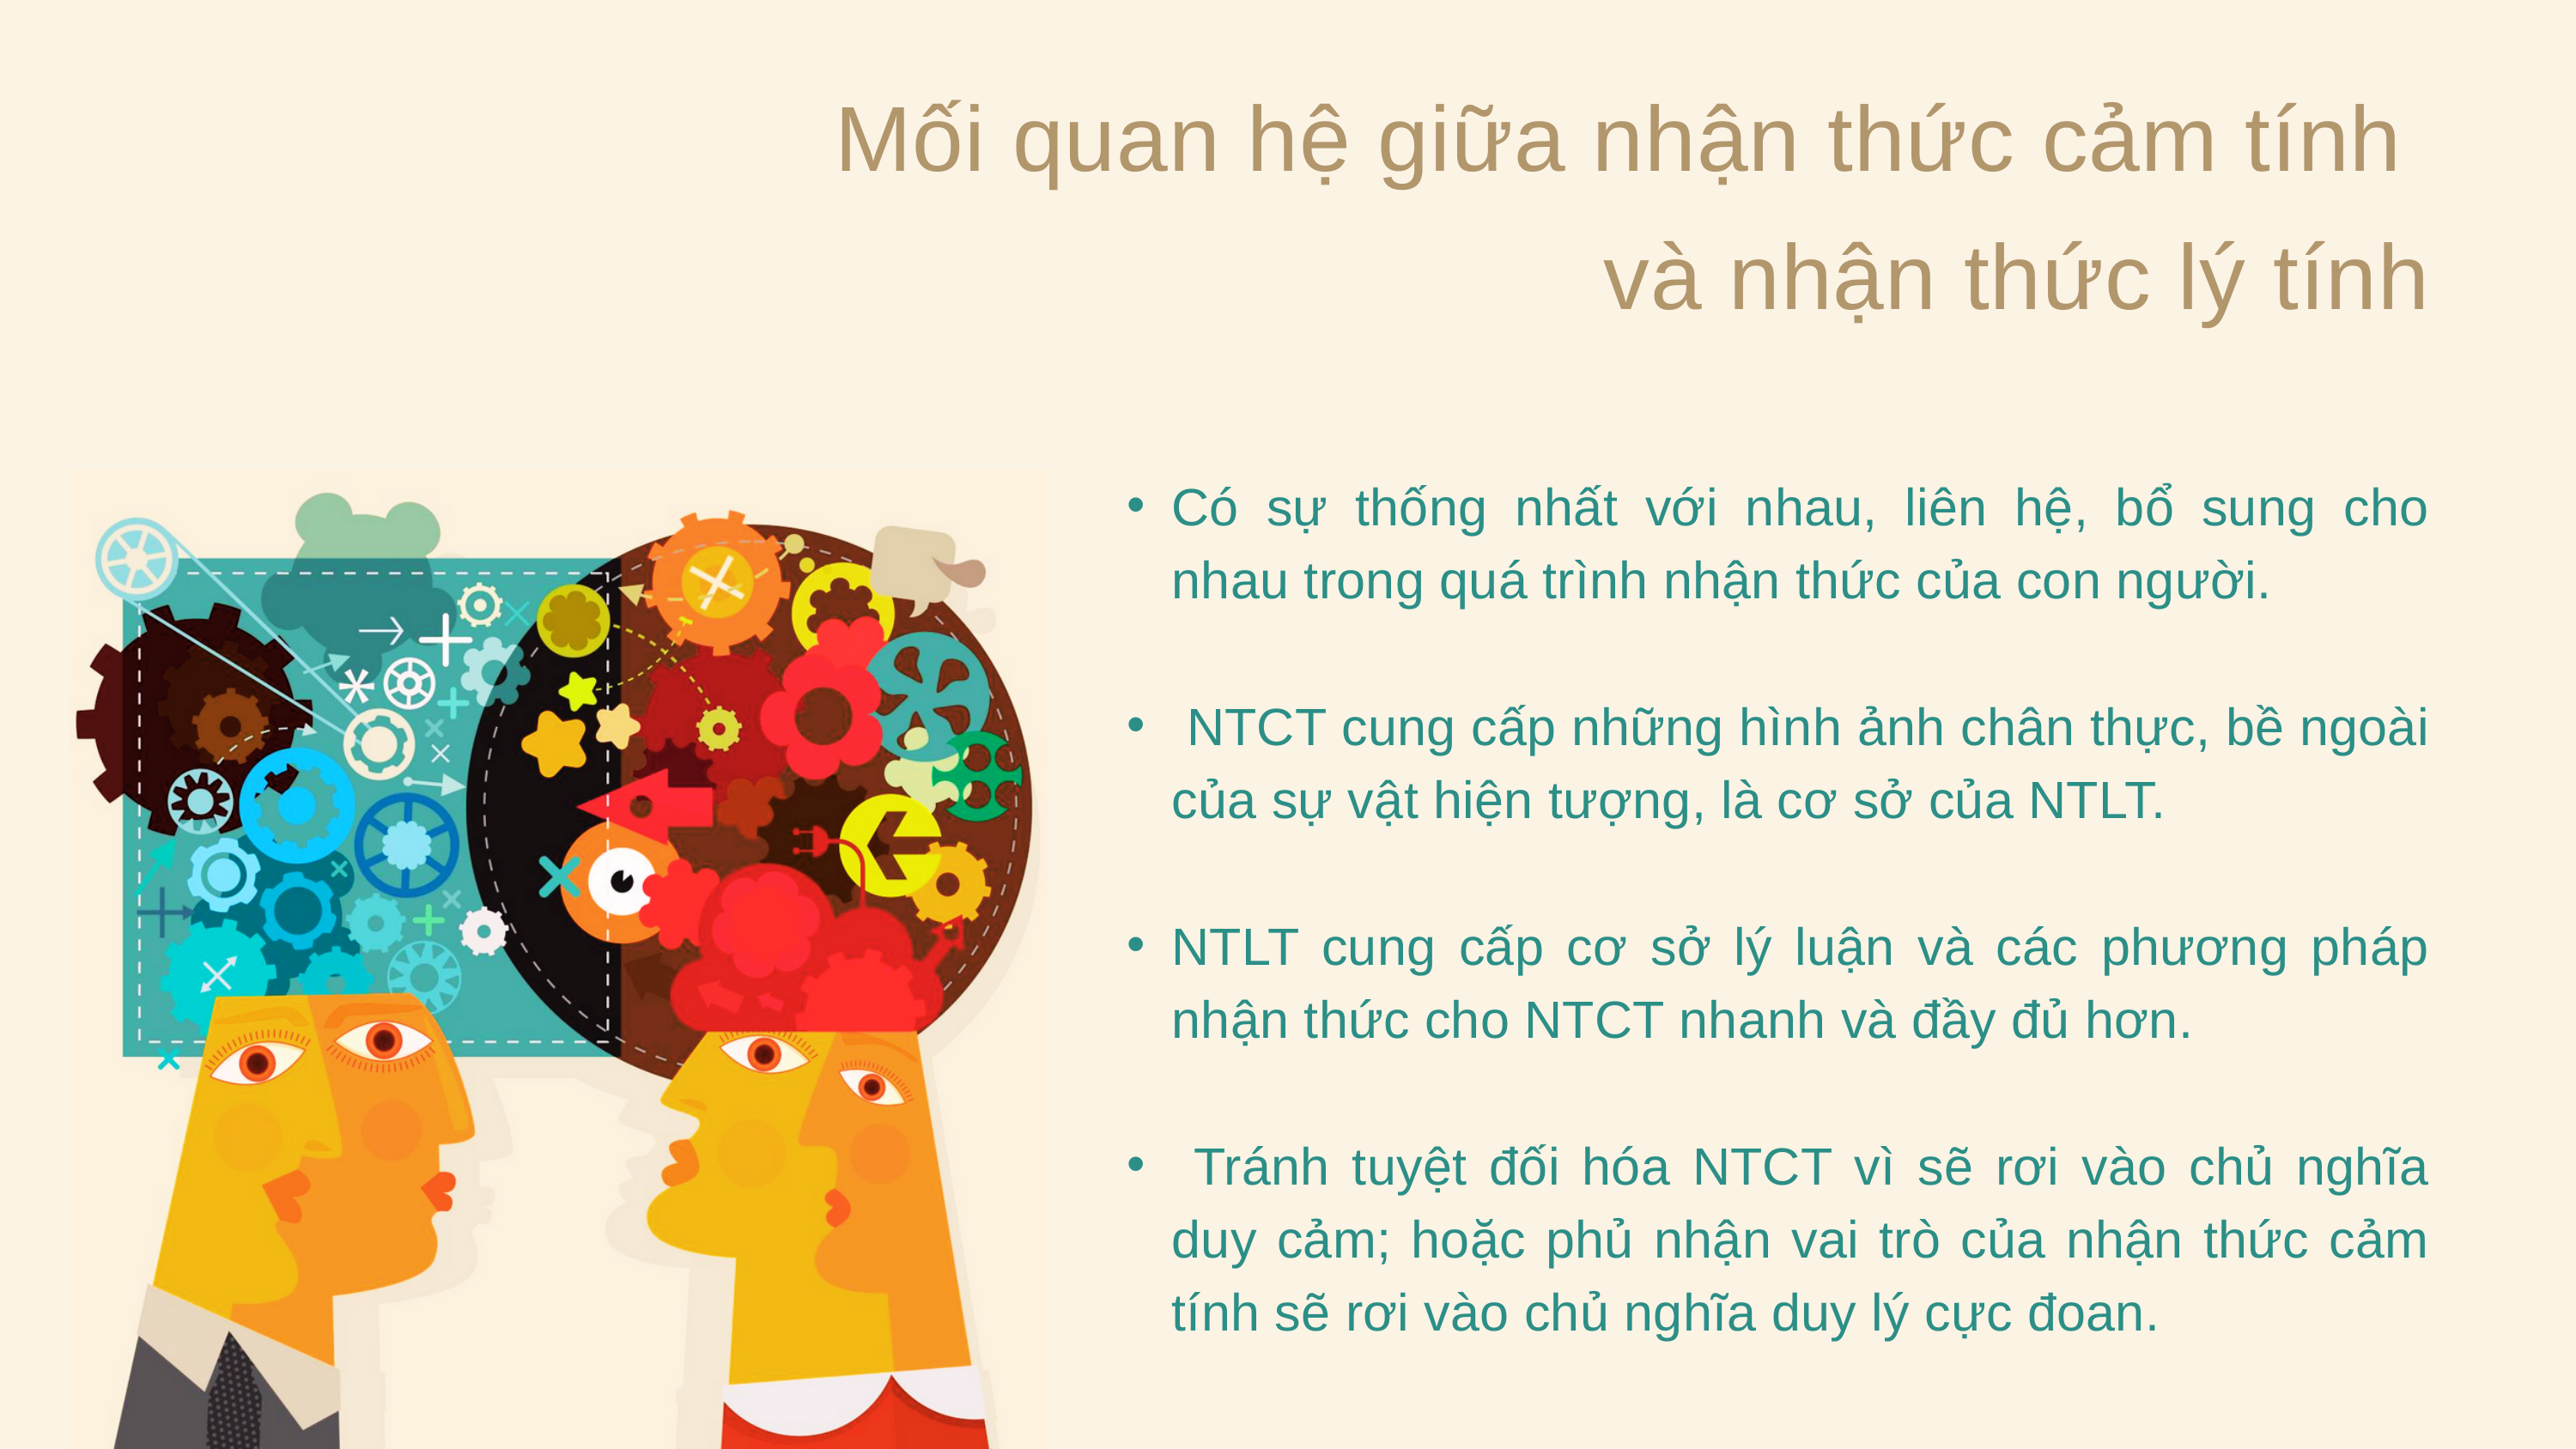

Mối quan hệ giữa nhận thức cảm tính
và nhận thức lý tính
Có sự thống nhất với nhau, liên hệ, bổ sung cho nhau trong quá trình nhận thức của con người.

 NTCT cung cấp những hình ảnh chân thực, bề ngoài của sự vật hiện tượng, là cơ sở của NTLT.

NTLT cung cấp cơ sở lý luận và các phương pháp nhận thức cho NTCT nhanh và đầy đủ hơn.

 Tránh tuyệt đối hóa NTCT vì sẽ rơi vào chủ nghĩa duy cảm; hoặc phủ nhận vai trò của nhận thức cảm tính sẽ rơi vào chủ nghĩa duy lý cực đoan.